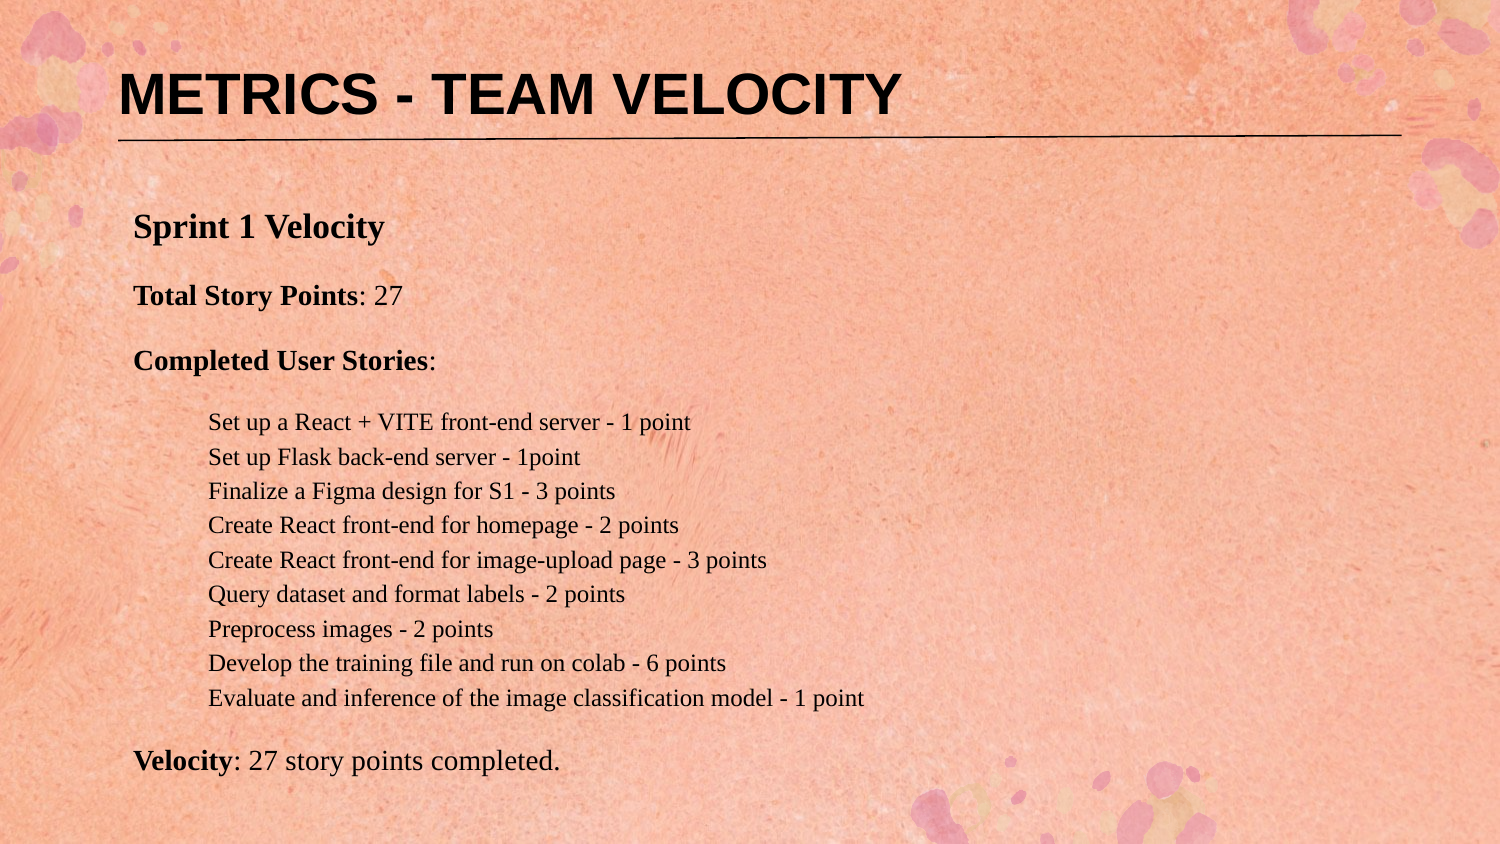

# METRICS - TEAM VELOCITY
Sprint 1 Velocity
Total Story Points: 27
Completed User Stories:
Set up a React + VITE front-end server - 1 point
Set up Flask back-end server - 1point
Finalize a Figma design for S1 - 3 points
Create React front-end for homepage - 2 points
Create React front-end for image-upload page - 3 points
Query dataset and format labels - 2 points
Preprocess images - 2 points
Develop the training file and run on colab - 6 points
Evaluate and inference of the image classification model - 1 point
Velocity: 27 story points completed.